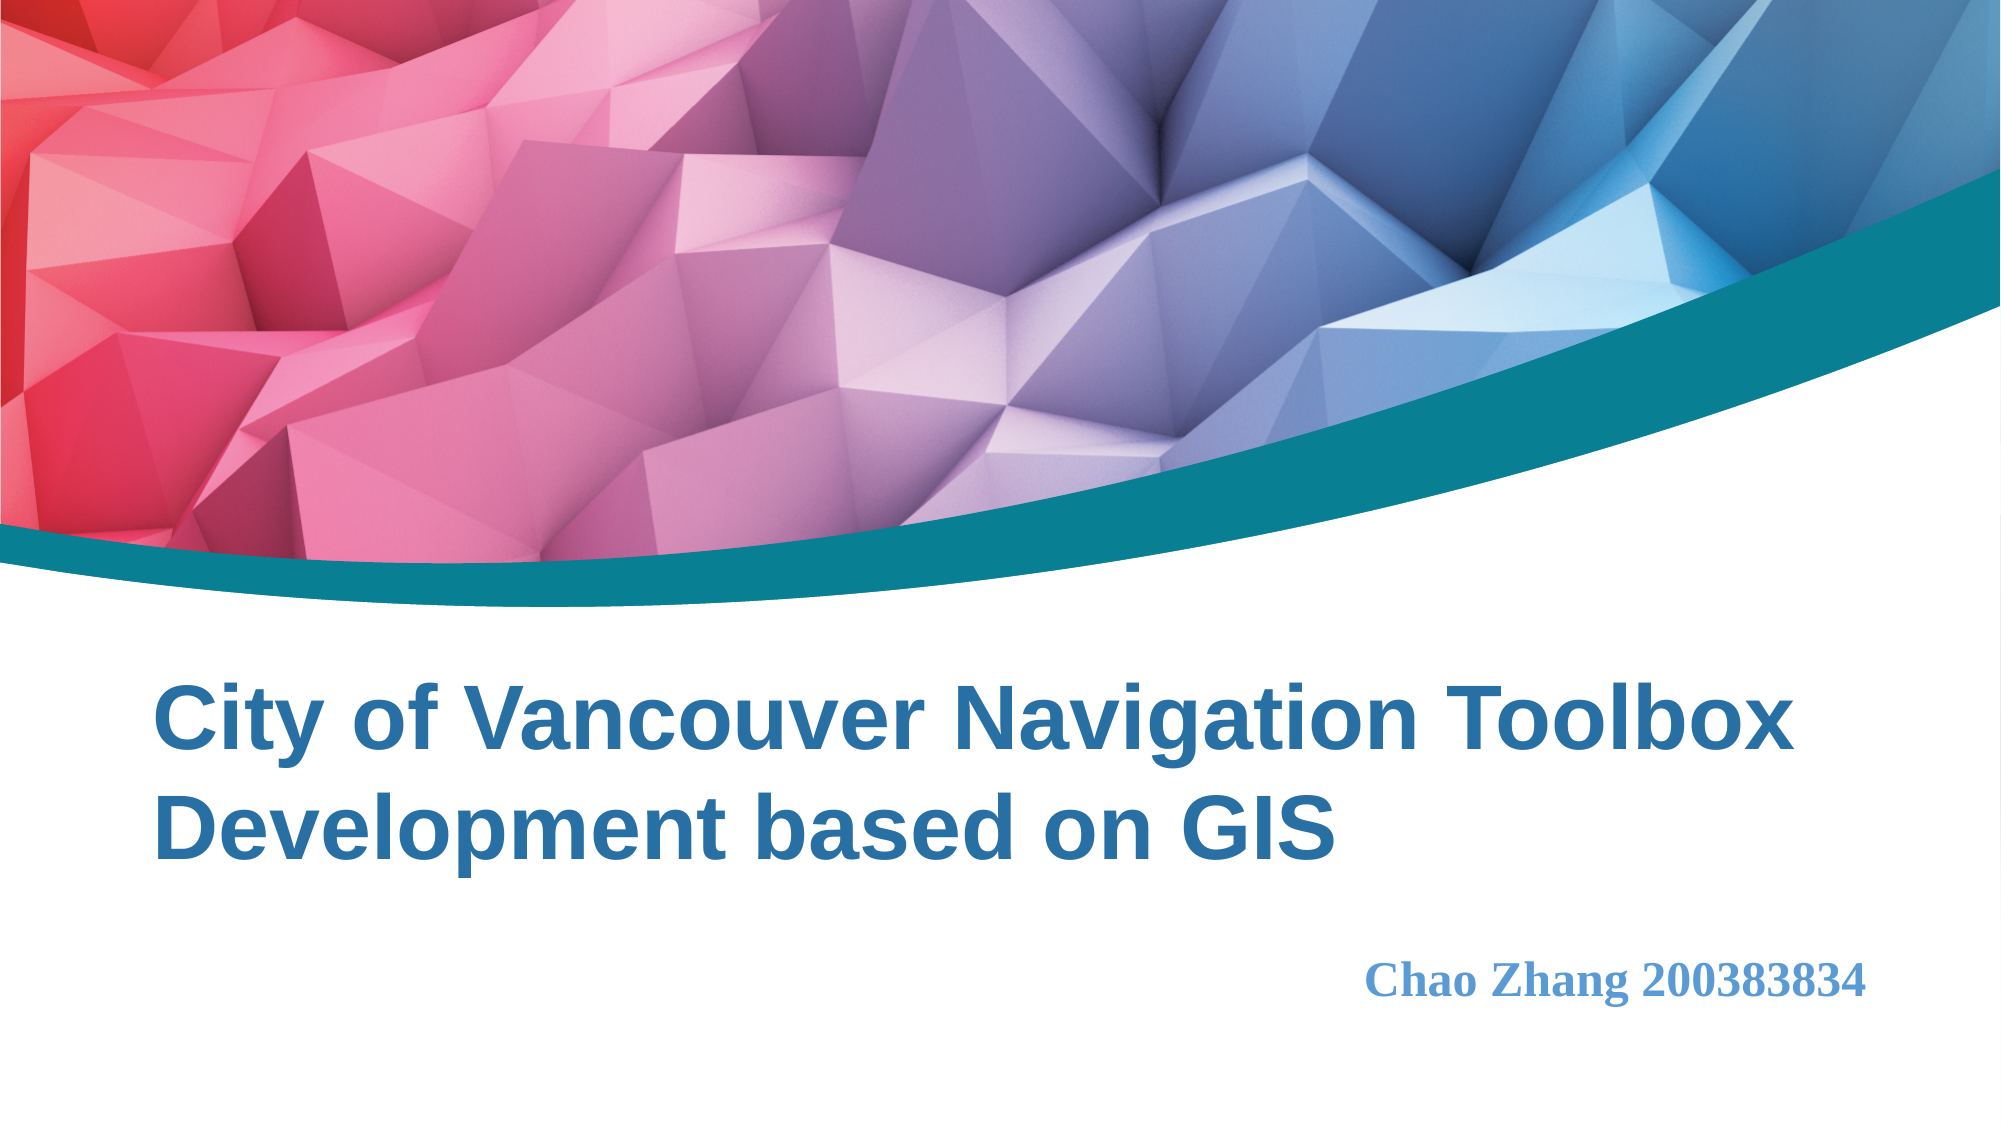

# City of Vancouver Navigation Toolbox Development based on GIS
Chao Zhang 200383834